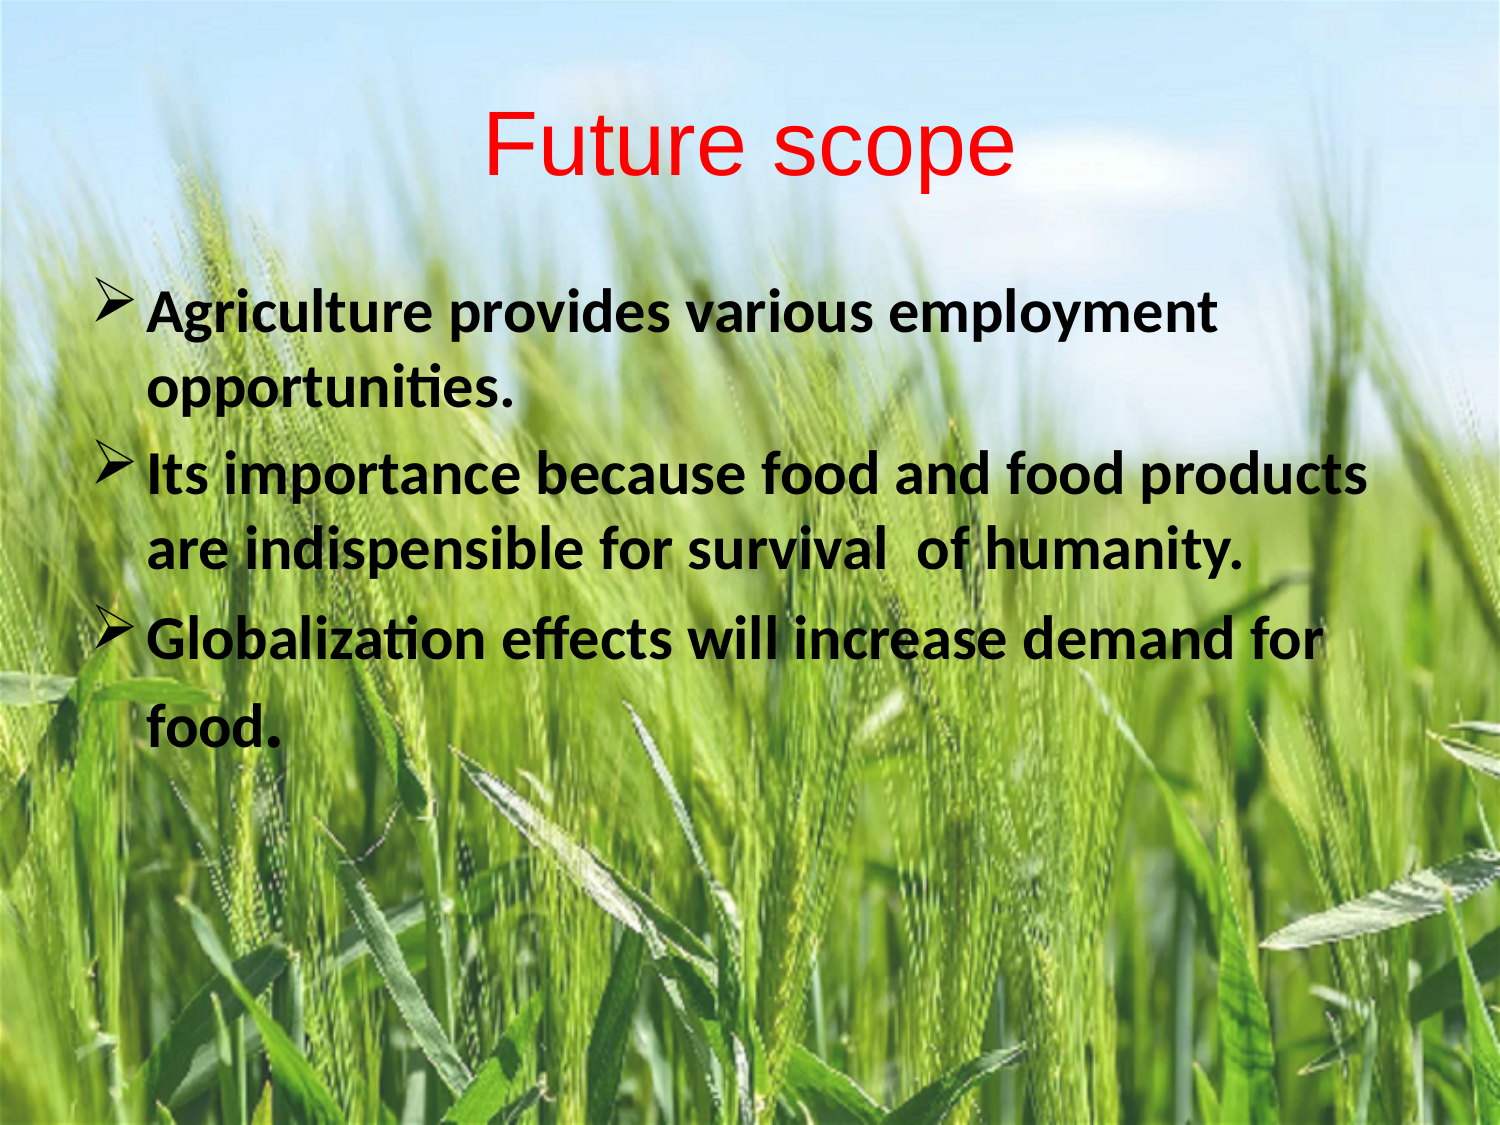

# Future scope
Agriculture provides various employment opportunities.
Its importance because food and food products are indispensible for survival  of humanity.
Globalization effects will increase demand for food.